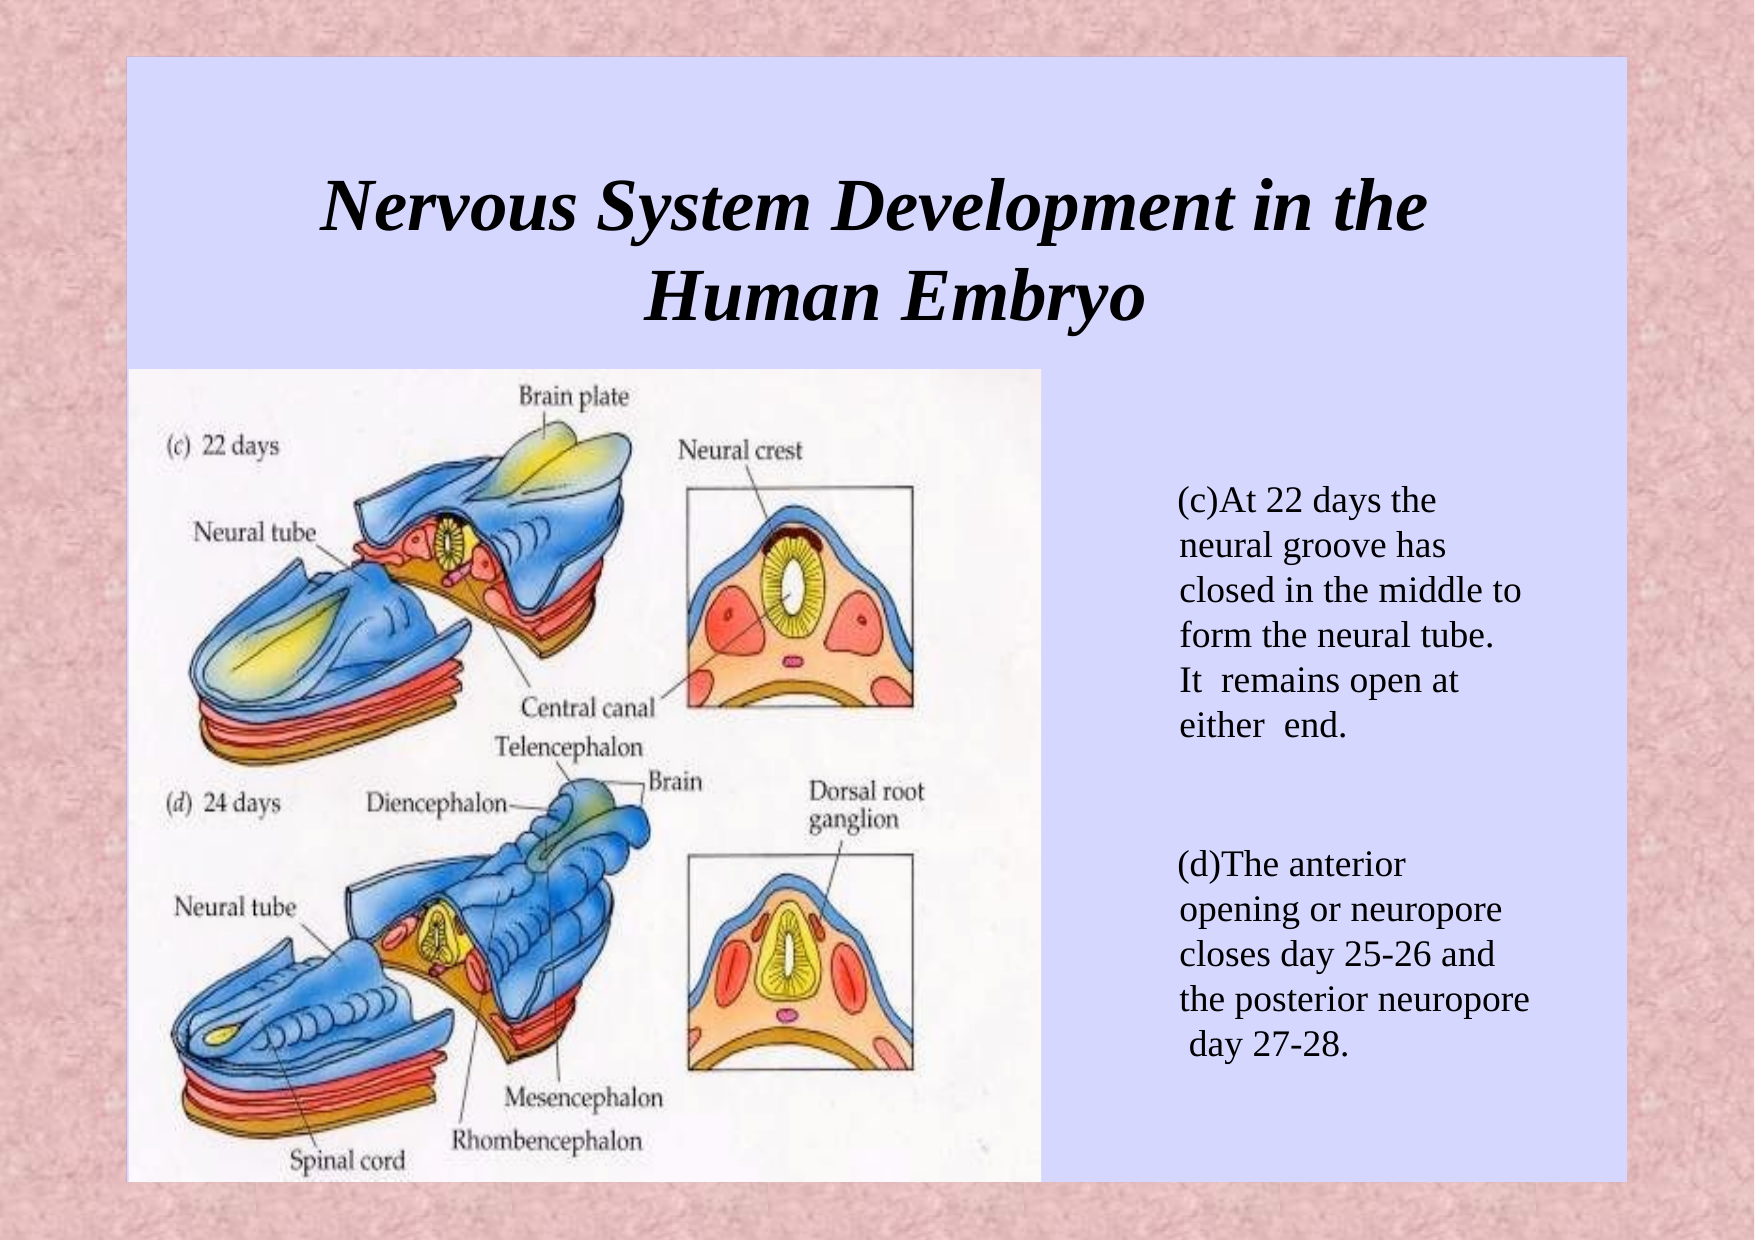

# Nervous System Development in the  Human Embryo

At 22 days the  neural groove has  closed in the middle to  form the neural tube.	It  remains open at either  end.

The anterior  opening or neuropore  closes day 25-26 and  the posterior neuropore  day 27-28.